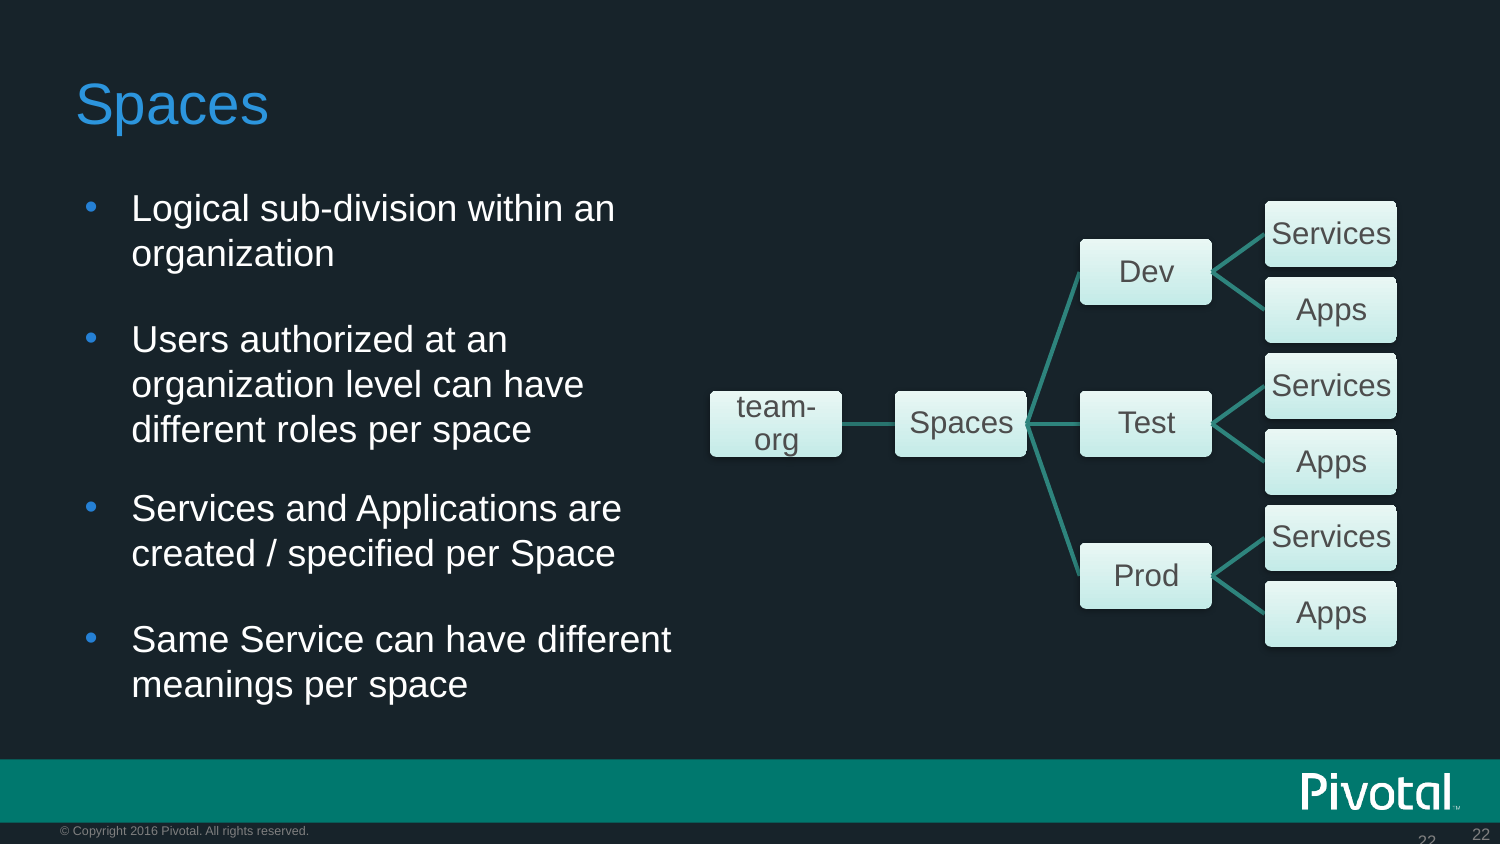

Spaces
team-org

Spaces

Dev

Services

Apps

Test

Services

Apps

Prod

Services

Apps
Logical sub-division within an organization
Users authorized at an organization level can have different roles per space
Services and Applications are created / specified per Space
Same Service can have different meanings per space
22